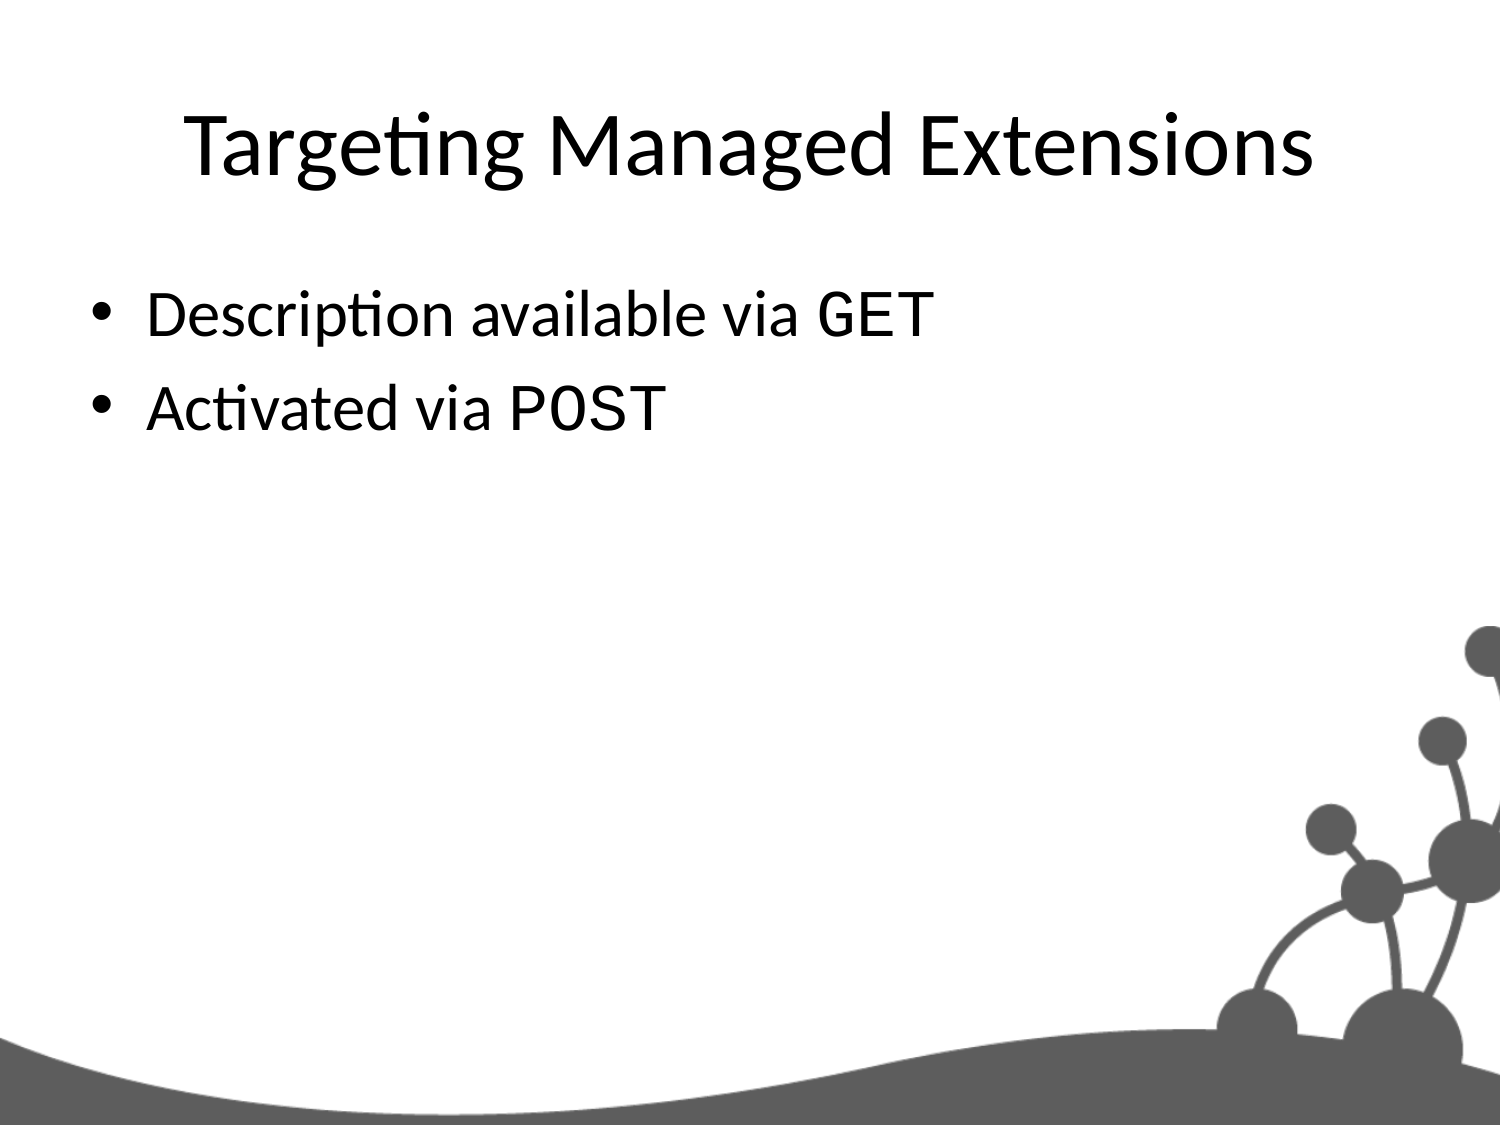

# Targeting Managed Extensions
Description available via GET
Activated via POST